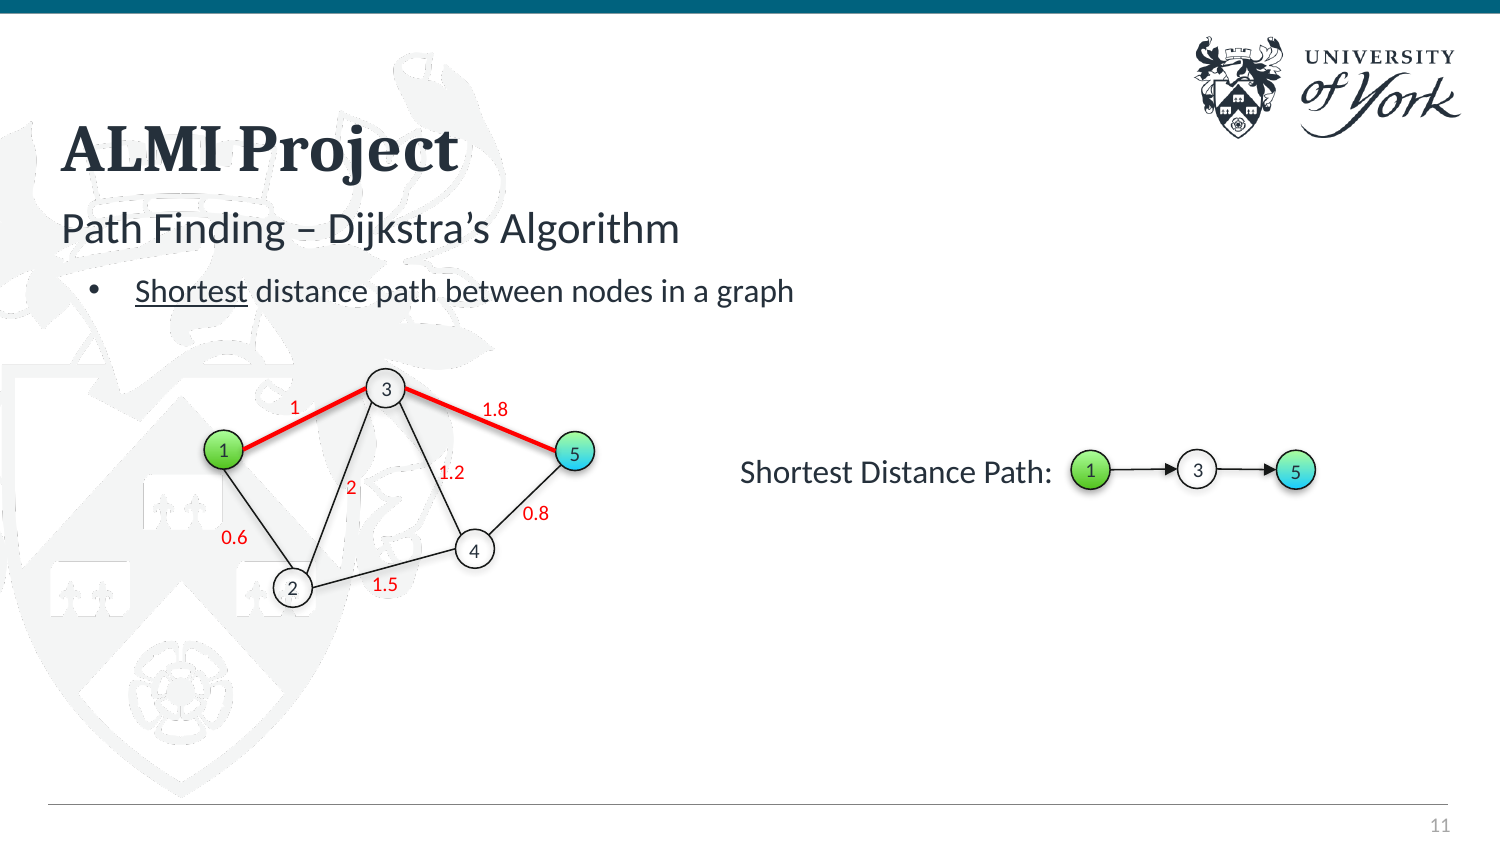

ALMI Project
Path Finding – Dijkstra’s Algorithm
Shortest distance path between nodes in a graph
3

1
1.8
1

5
Shortest Distance Path:
3

1

1.2
5
2
0.8
0.6

4
1.5
2